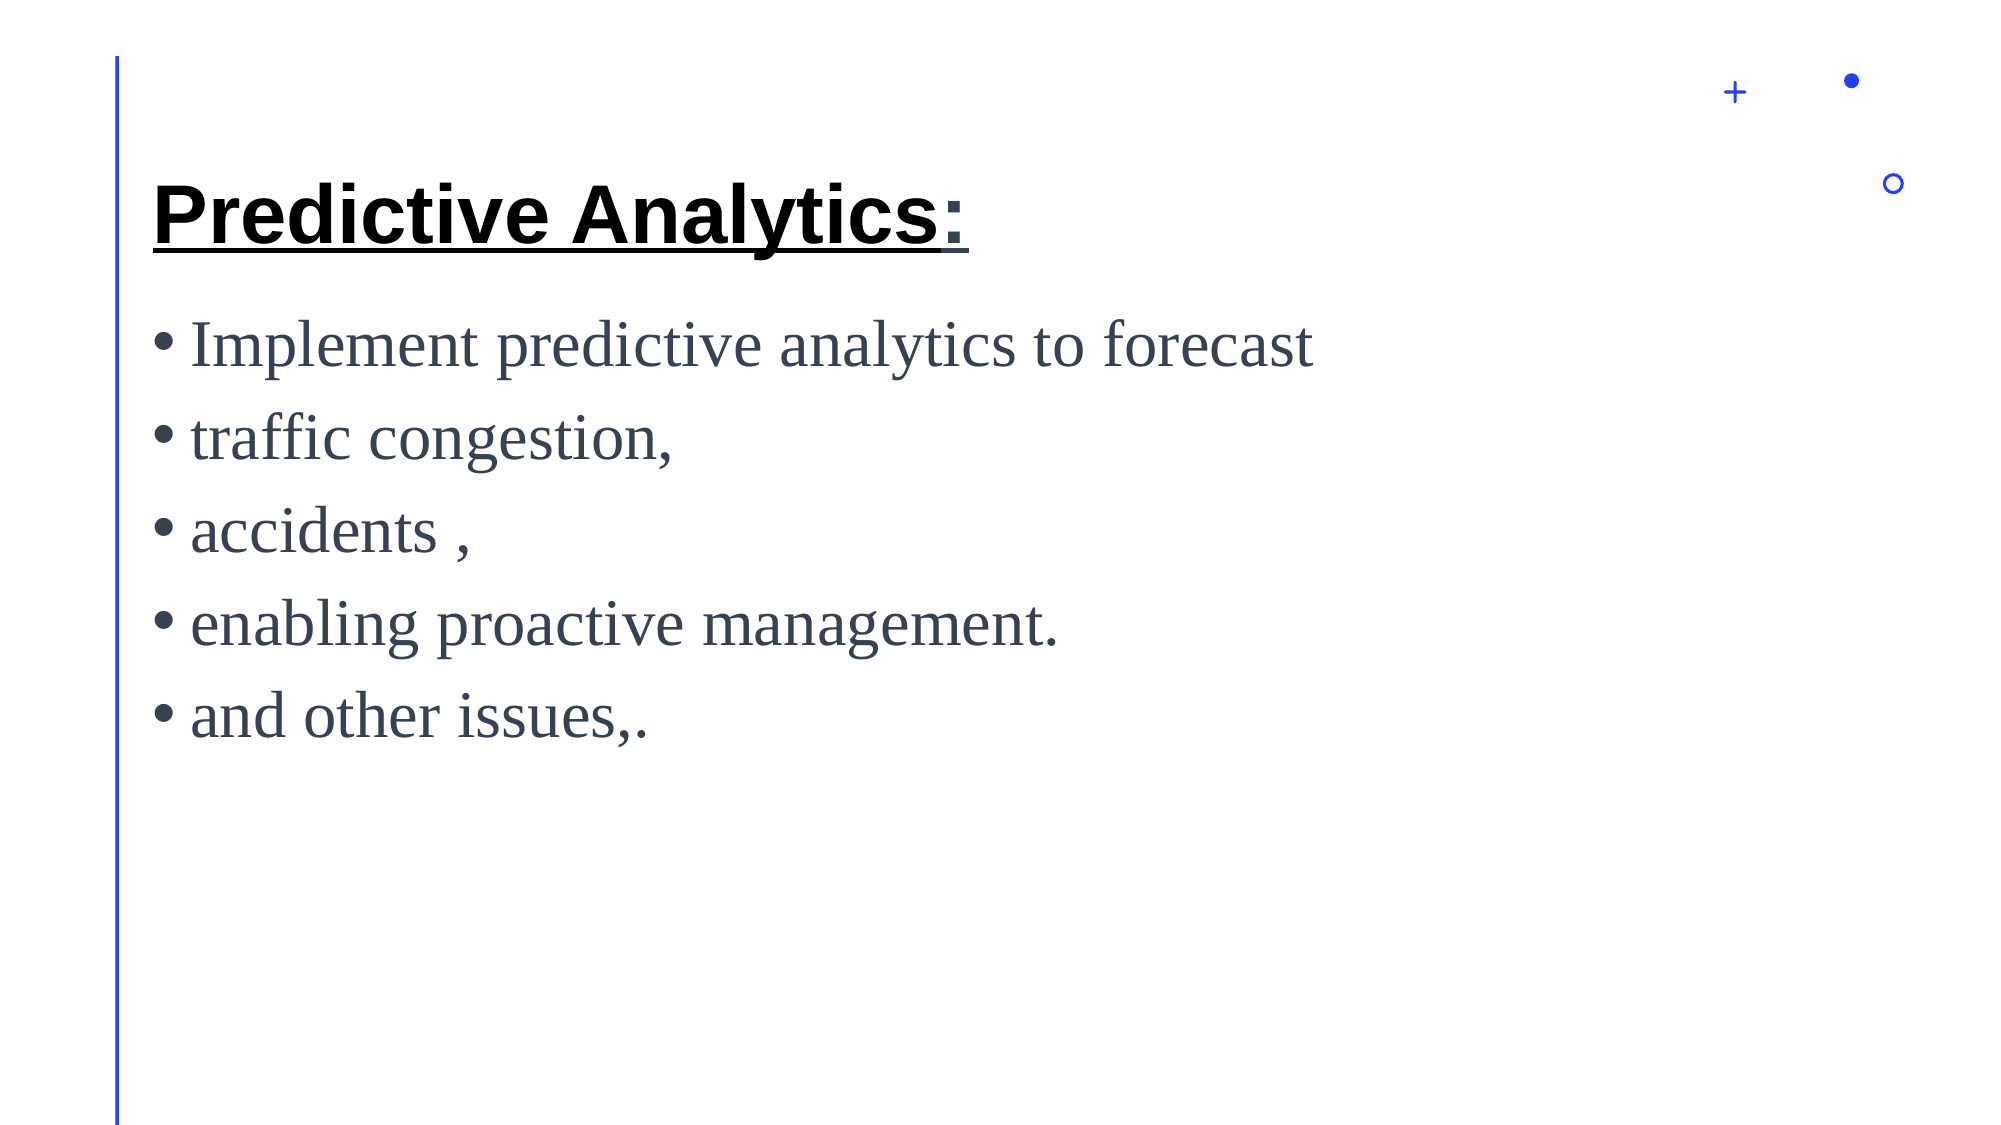

# Predictive Analytics:
Implement predictive analytics to forecast
traffic congestion,
accidents ,
enabling proactive management.
and other issues,.